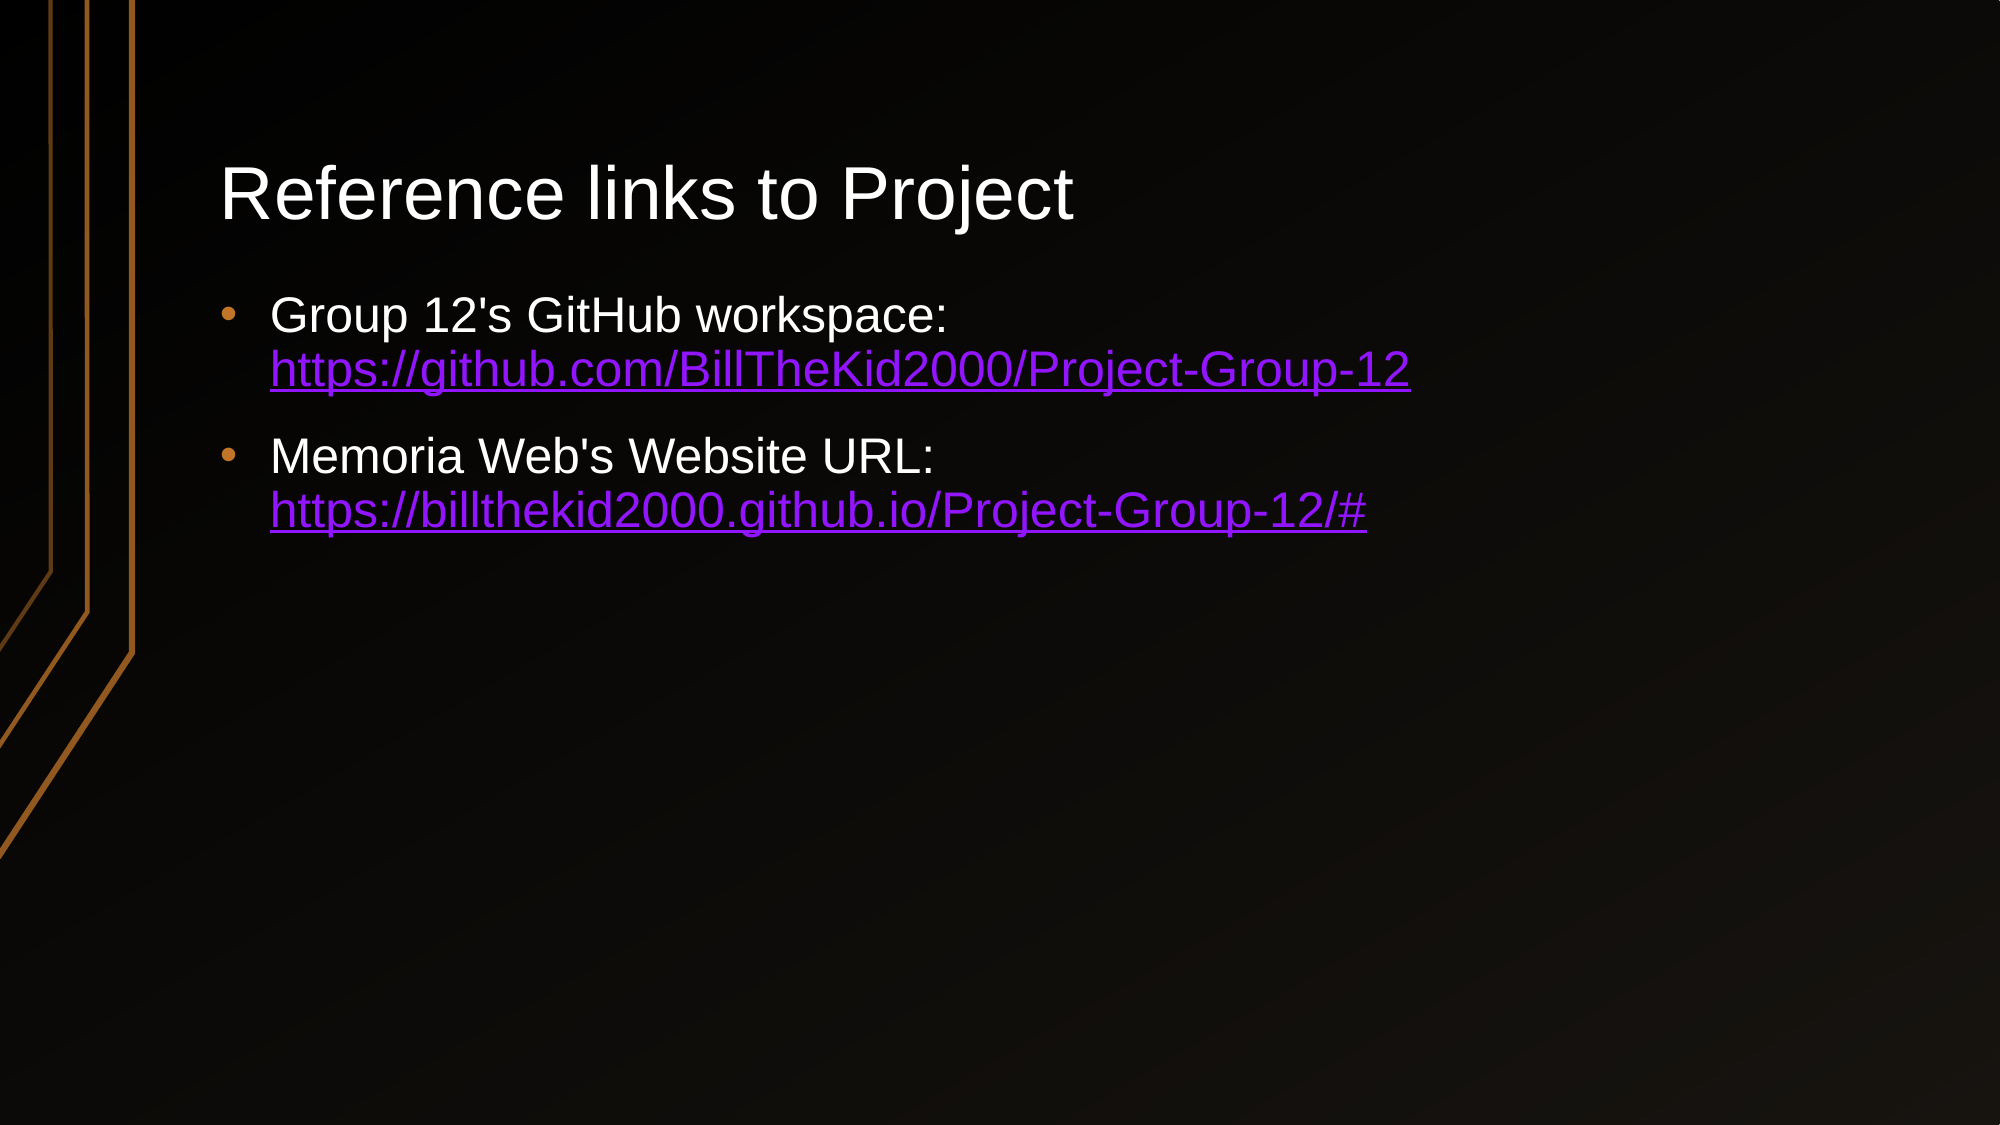

# Reference links to Project
Group 12's GitHub workspace: https://github.com/BillTheKid2000/Project-Group-12
Memoria Web's Website URL: https://billthekid2000.github.io/Project-Group-12/#